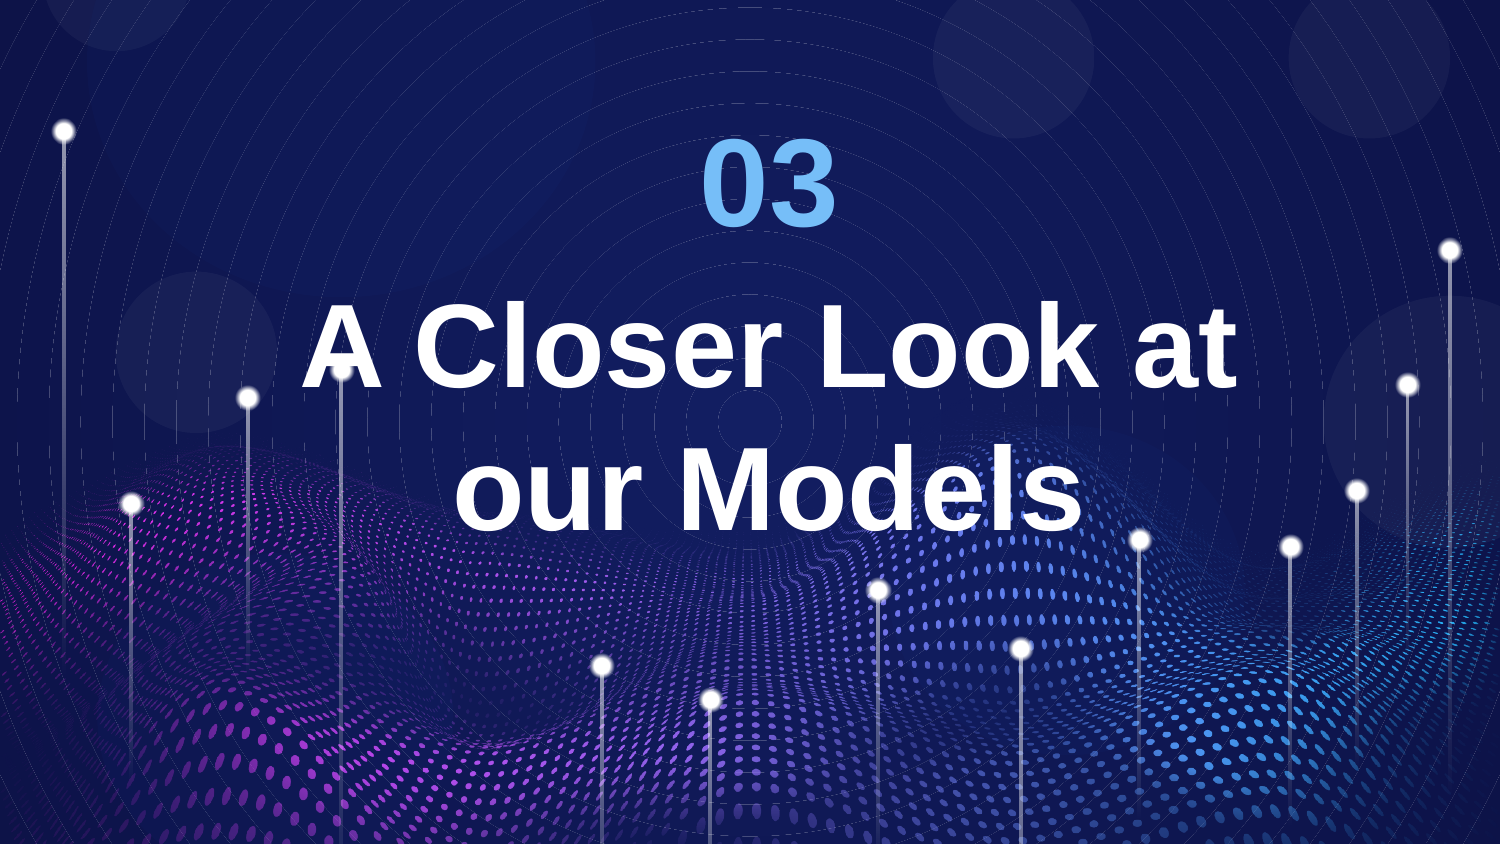

03
# A Closer Look at our Models